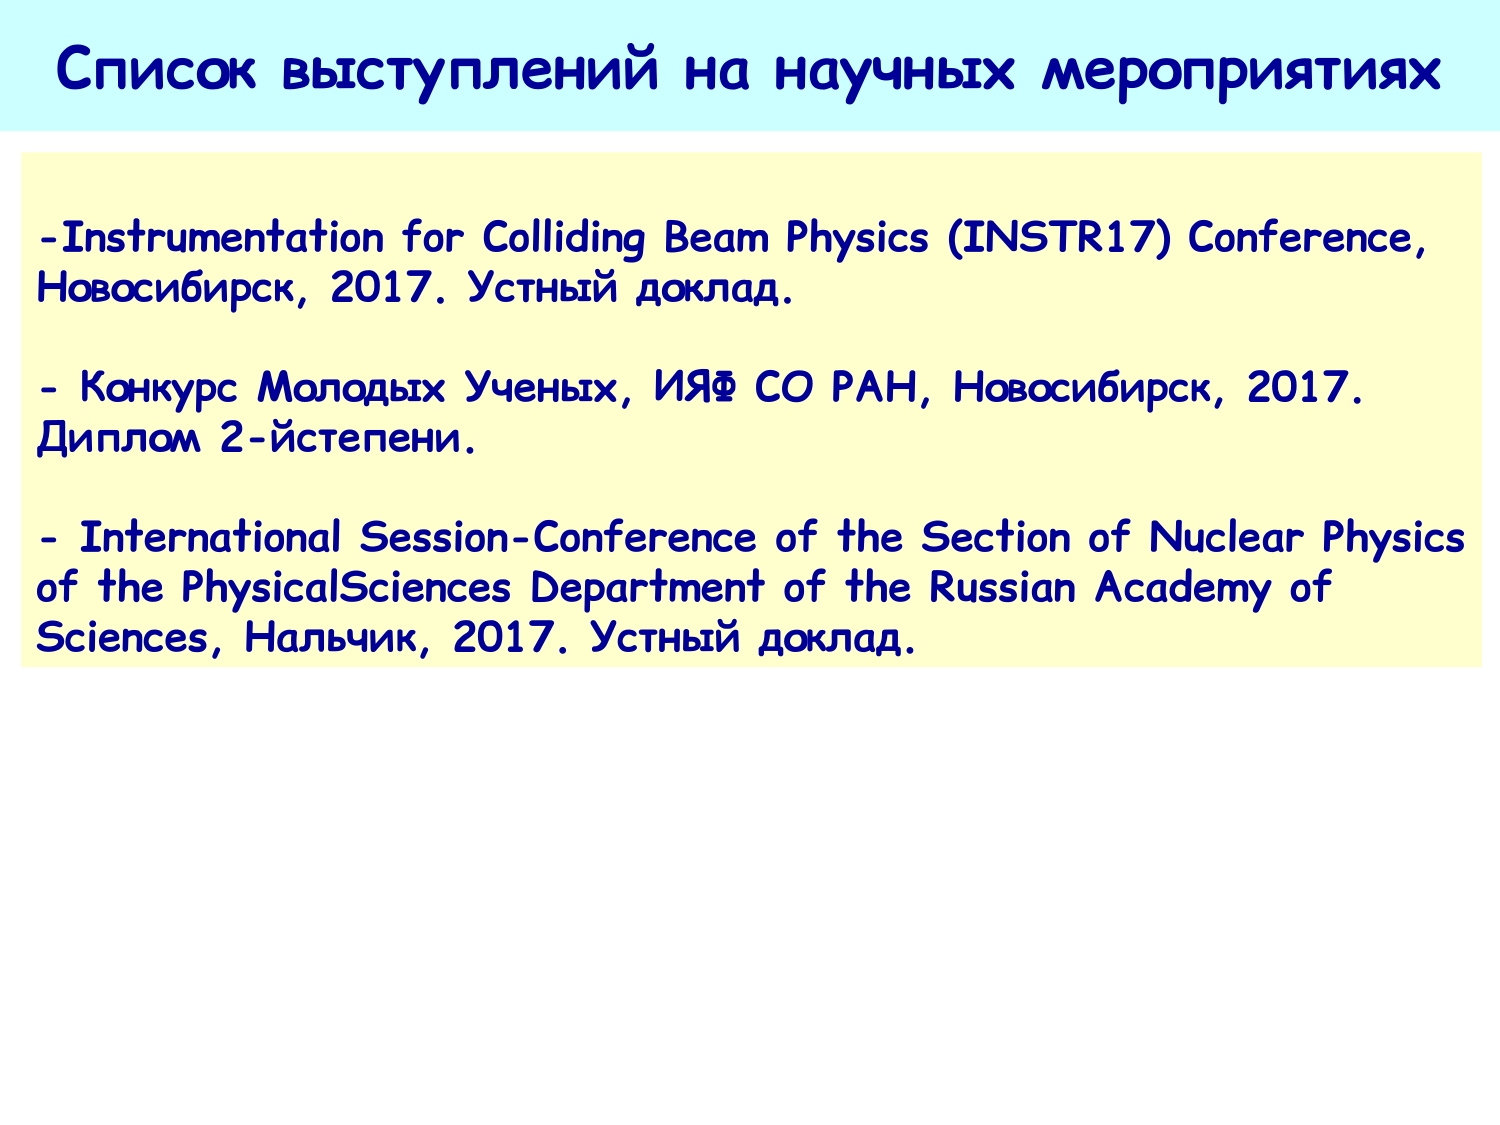

Список выступлений на научных мероприятиях

-Instrumentation for Colliding Beam Physics (INSTR17) Conference, Новосибирск, 2017. Устный доклад.

- Конкурс Молодых Ученых, ИЯФ СО РАН, Новосибирск, 2017. Диплом 2-йстепени.

- International Session-Conference of the Section of Nuclear Physics of the PhysicalSciences Department of the Russian Academy of Sciences, Нальчик, 2017. Устный доклад.